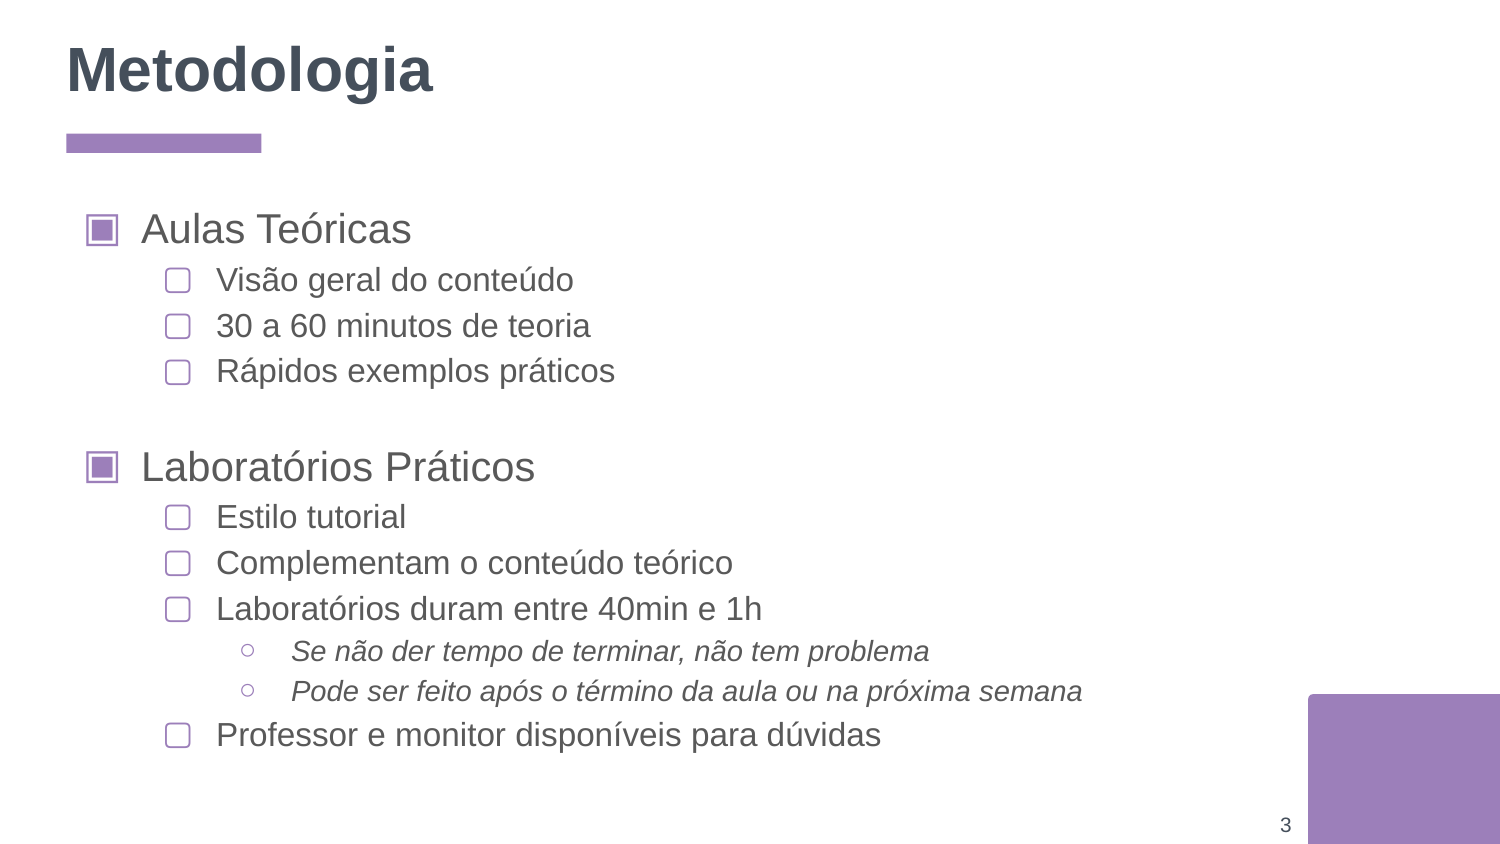

# Metodologia
Aulas Teóricas
Visão geral do conteúdo
30 a 60 minutos de teoria
Rápidos exemplos práticos
Laboratórios Práticos
Estilo tutorial
Complementam o conteúdo teórico
Laboratórios duram entre 40min e 1h
Se não der tempo de terminar, não tem problema
Pode ser feito após o término da aula ou na próxima semana
Professor e monitor disponíveis para dúvidas
3